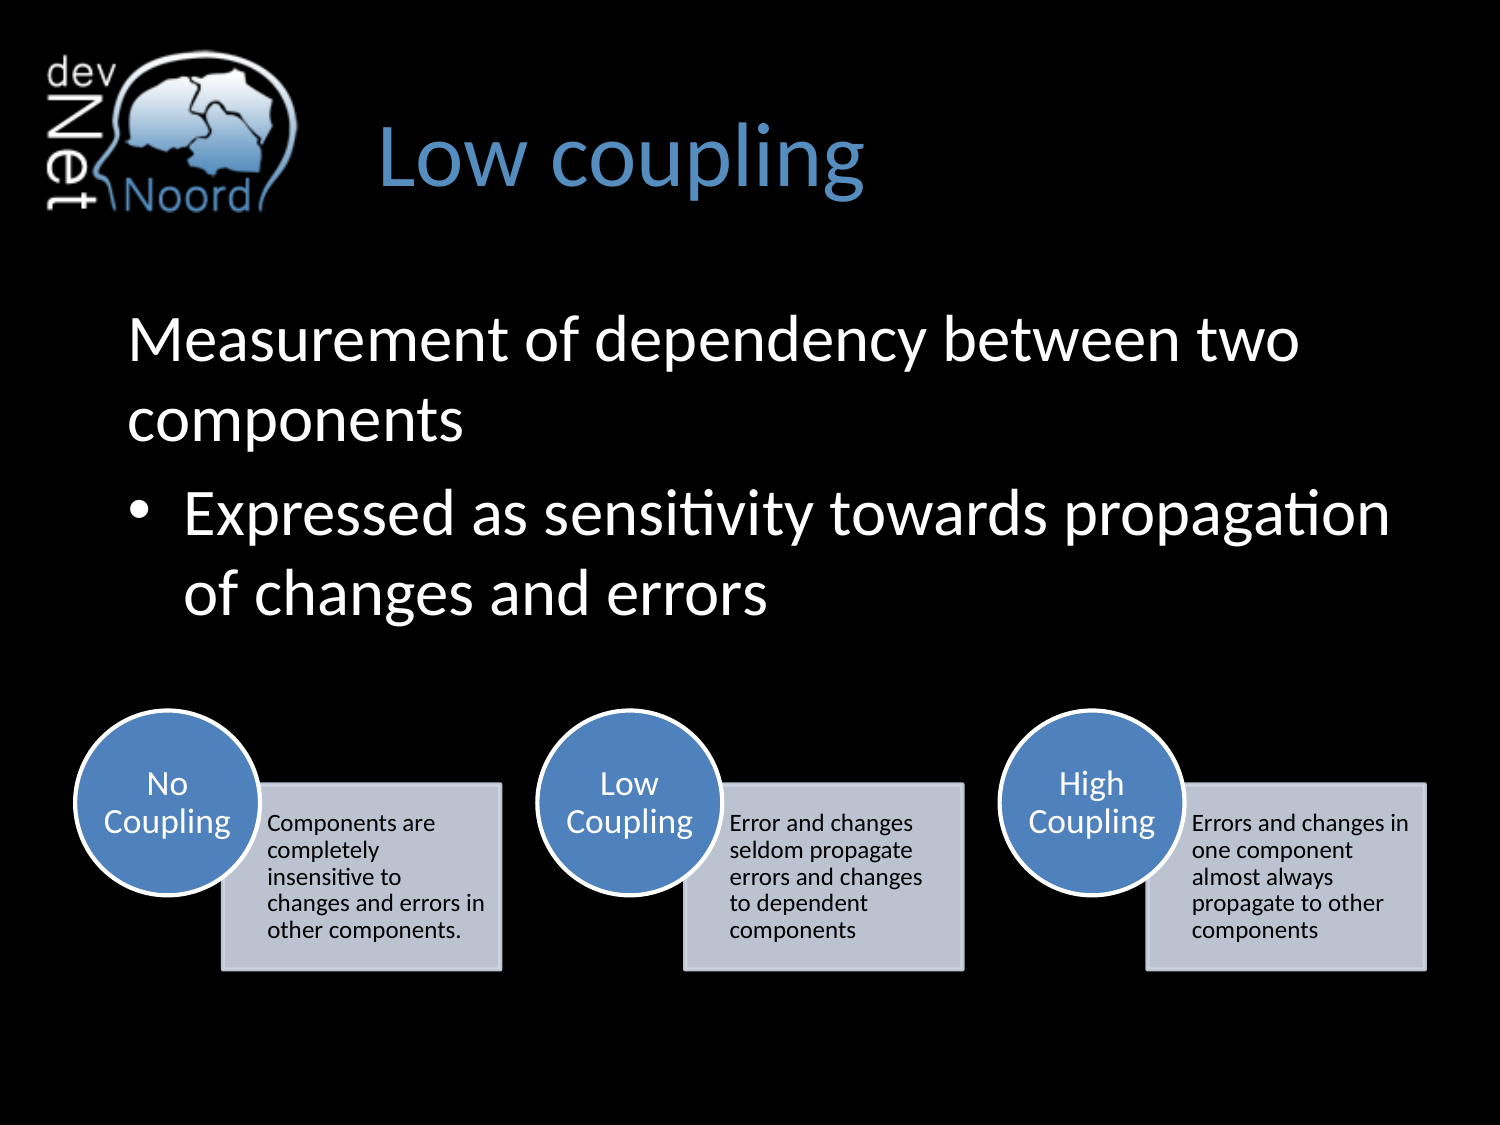

# Low coupling
Measurement of dependency between two components
Expressed as sensitivity towards propagation of changes and errors
Components are completely insensitive to changes and errors in other components.
No Coupling
Error and changes seldom propagate errors and changes to dependent components
Low Coupling
Errors and changes in one component almost always propagate to other components
High Coupling